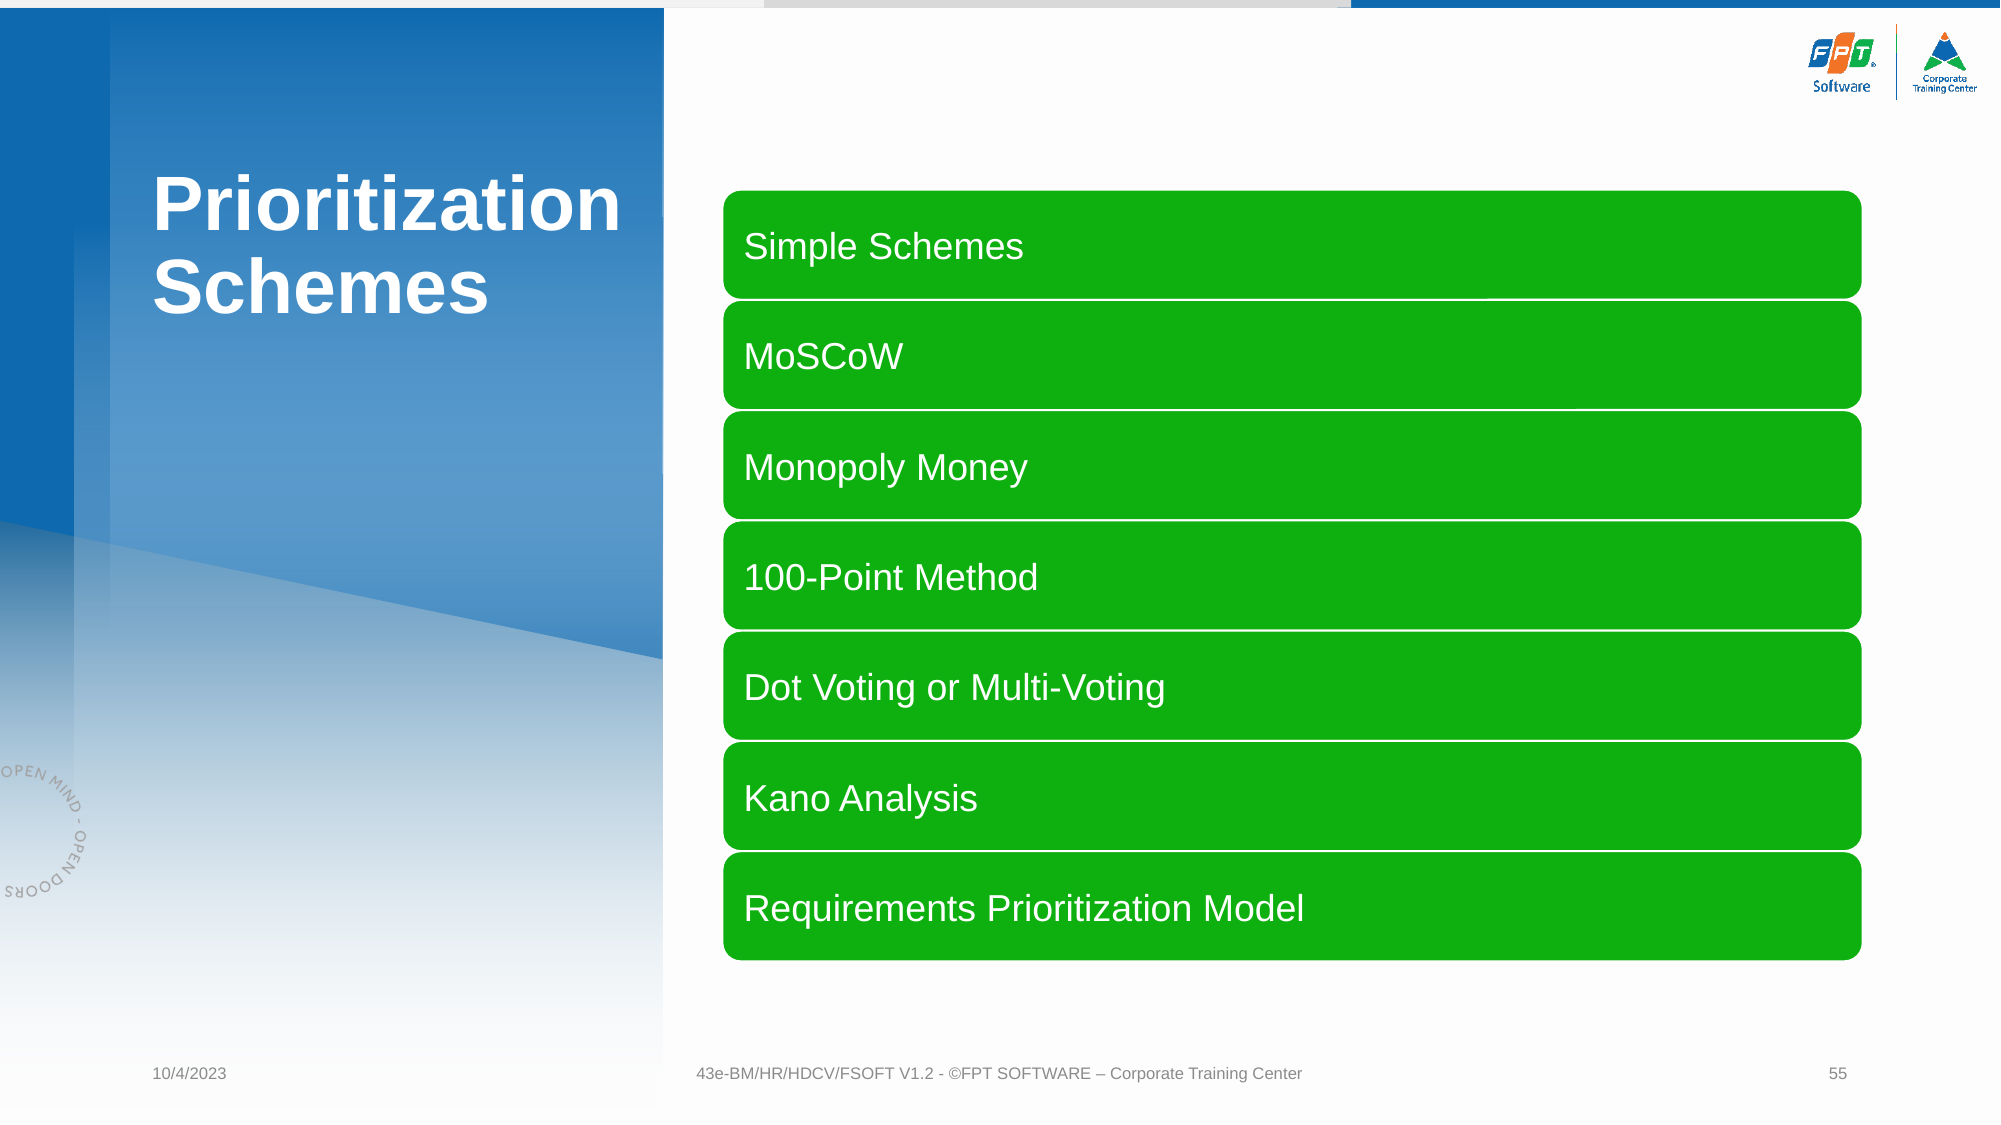

# Prioritization Schemes
Simple Schemes
MoSCoW
Monopoly Money
100-Point Method
Dot Voting or Multi-Voting
Kano Analysis
Requirements Prioritization Model

10/4/2023
43e-BM/HR/HDCV/FSOFT V1.2 - ©FPT SOFTWARE – Corporate Training Center
55